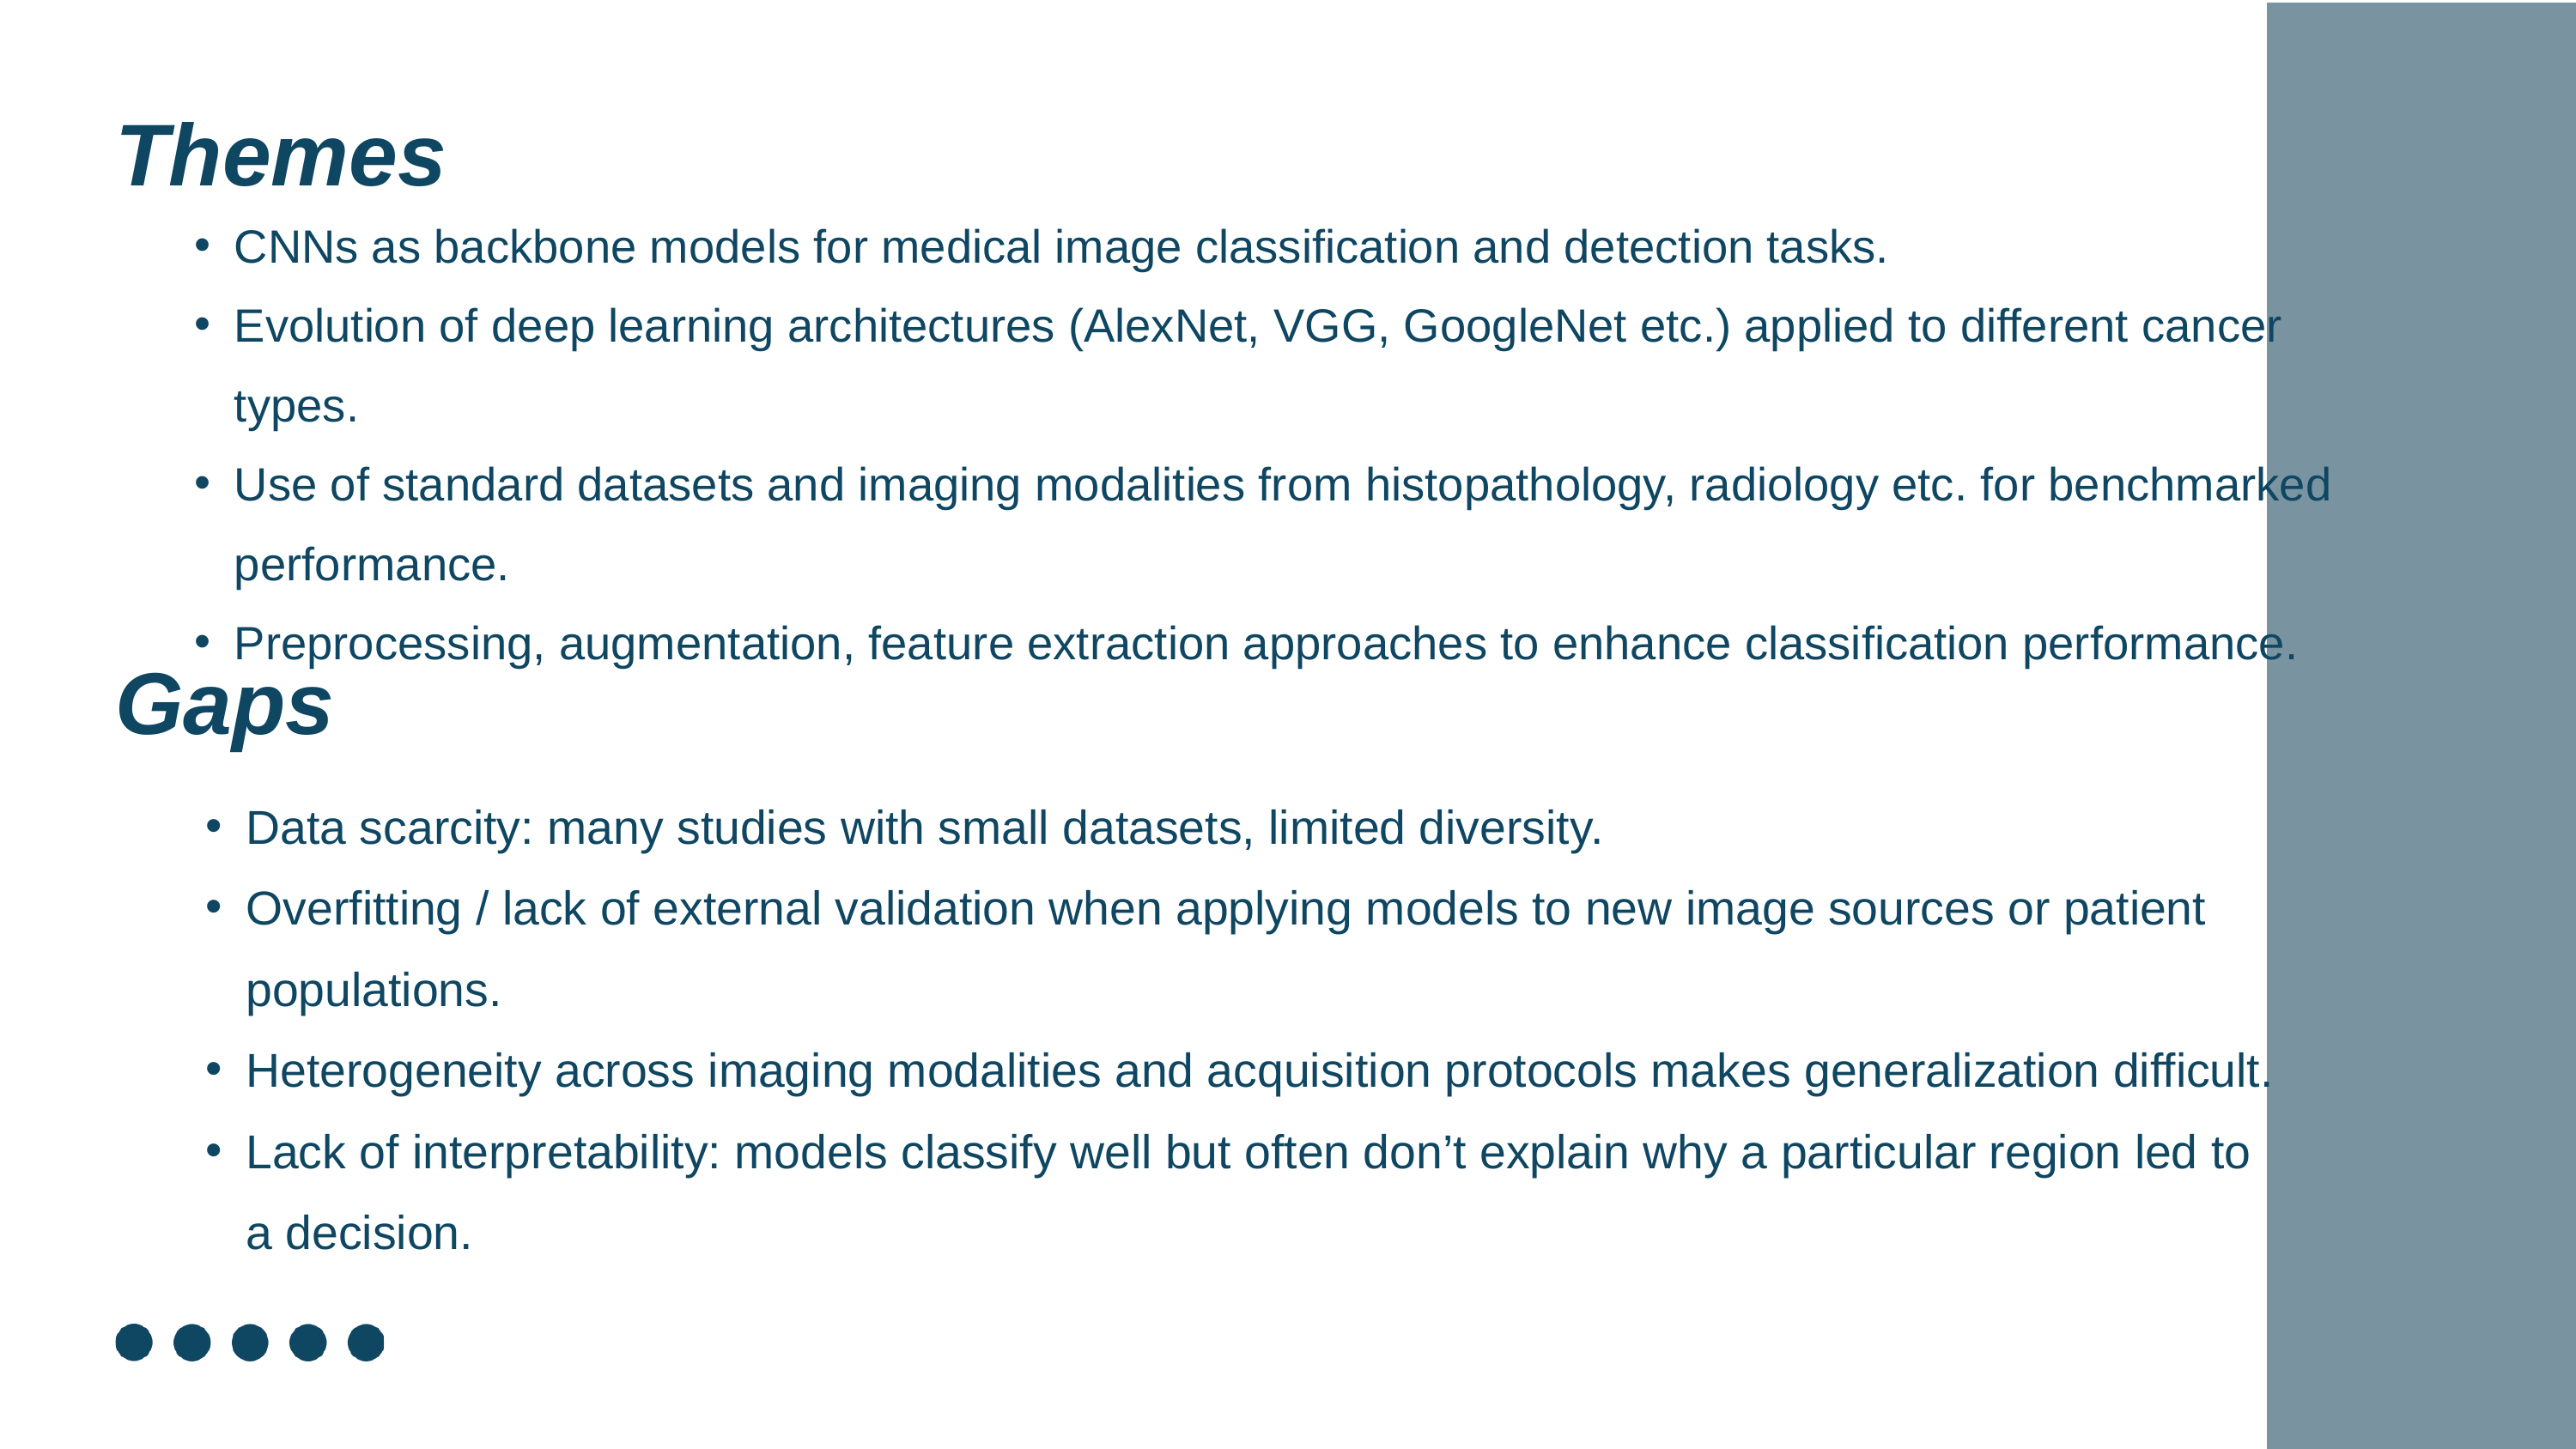

Themes
CNNs as backbone models for medical image classification and detection tasks.
Evolution of deep learning architectures (AlexNet, VGG, GoogleNet etc.) applied to different cancer types.
Use of standard datasets and imaging modalities from histopathology, radiology etc. for benchmarked performance.
Preprocessing, augmentation, feature extraction approaches to enhance classification performance.
Gaps
Data scarcity: many studies with small datasets, limited diversity.
Overfitting / lack of external validation when applying models to new image sources or patient populations.
Heterogeneity across imaging modalities and acquisition protocols makes generalization difficult.
Lack of interpretability: models classify well but often don’t explain why a particular region led to a decision.